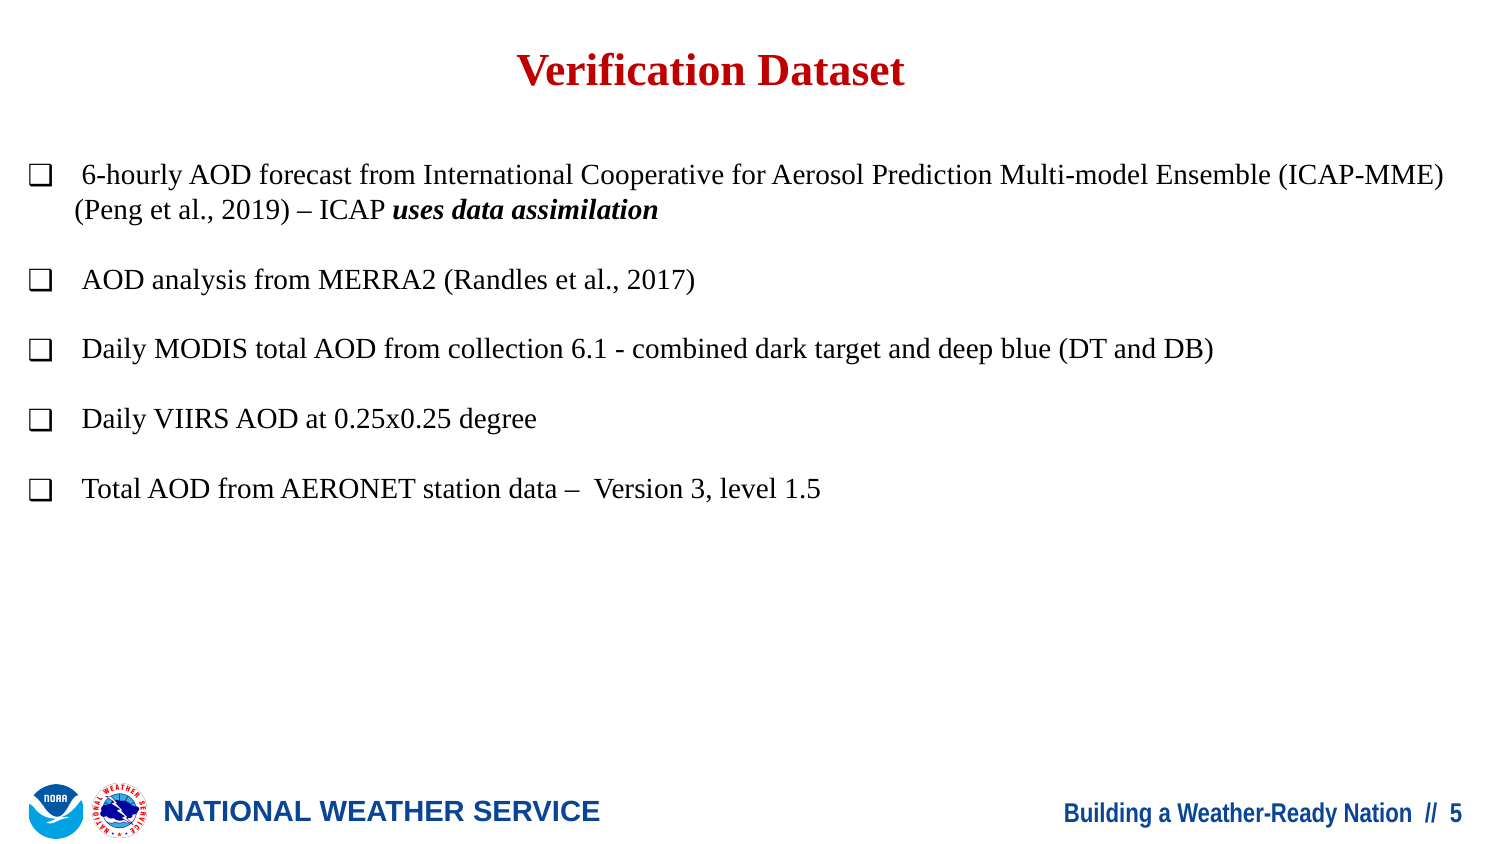

Verification Dataset
 6-hourly AOD forecast from International Cooperative for Aerosol Prediction Multi-model Ensemble (ICAP-MME) (Peng et al., 2019) – ICAP uses data assimilation

 AOD analysis from MERRA2 (Randles et al., 2017)

 Daily MODIS total AOD from collection 6.1 - combined dark target and deep blue (DT and DB)

 Daily VIIRS AOD at 0.25x0.25 degree

 Total AOD from AERONET station data –  Version 3, level 1.5